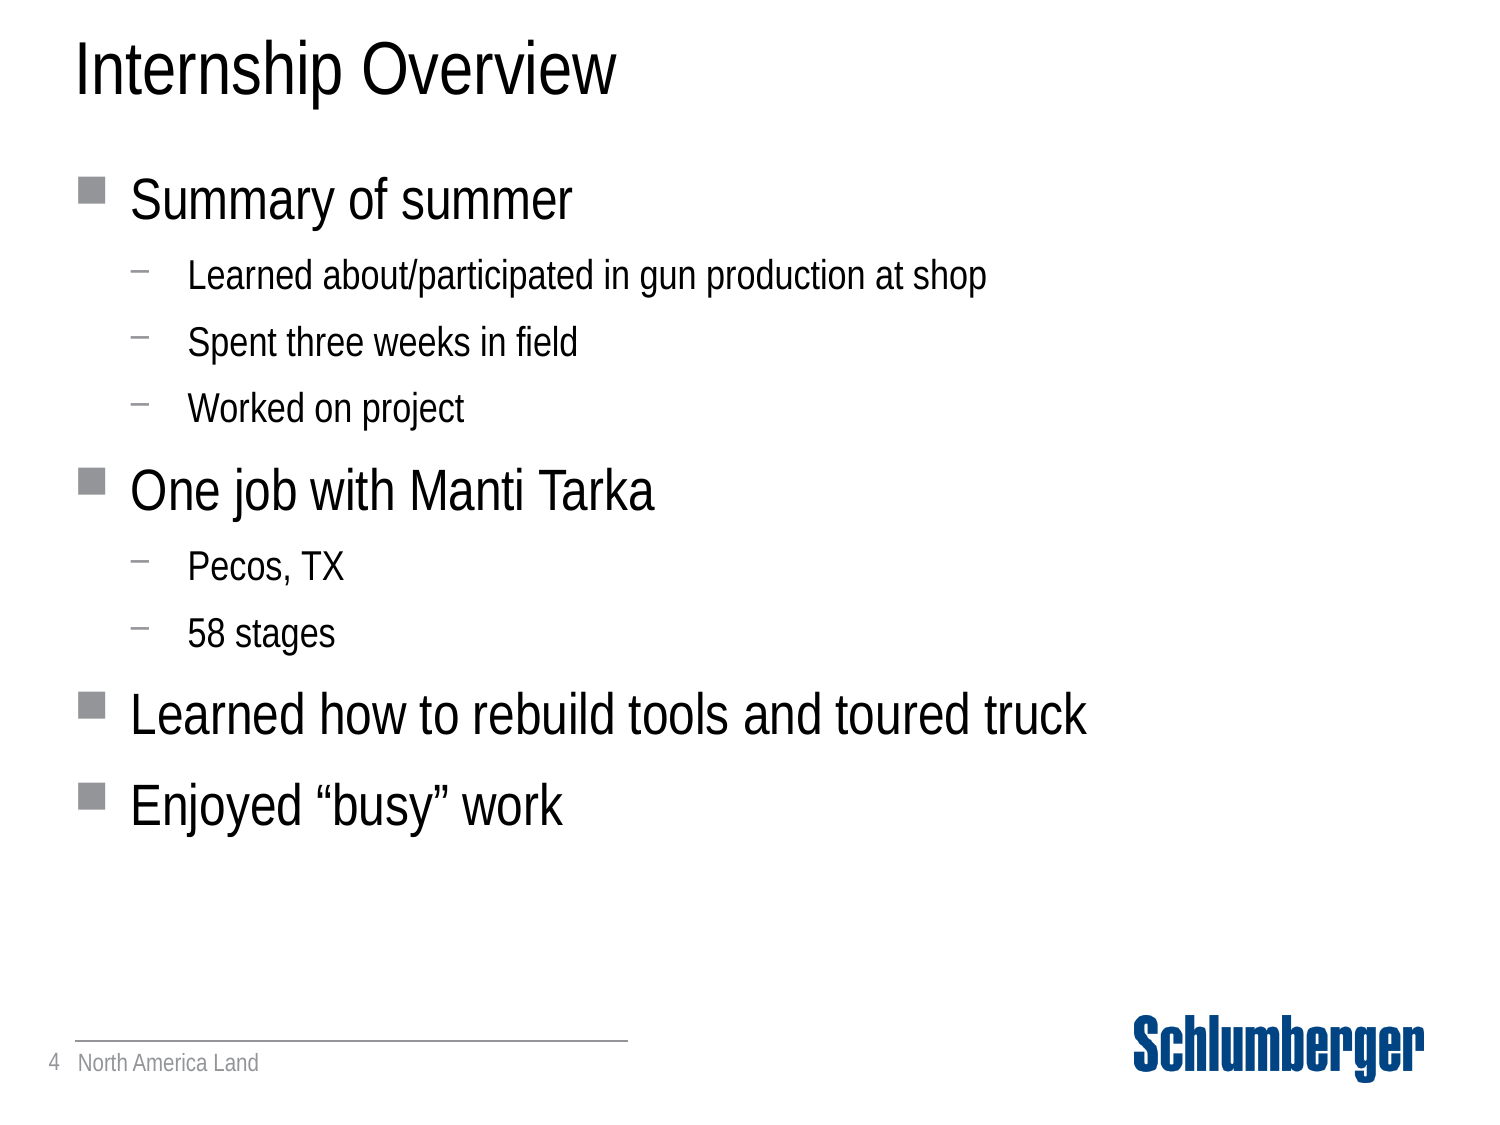

# Internship Overview
Summary of summer
Learned about/participated in gun production at shop
Spent three weeks in field
Worked on project
One job with Manti Tarka
Pecos, TX
58 stages
Learned how to rebuild tools and toured truck
Enjoyed “busy” work
4